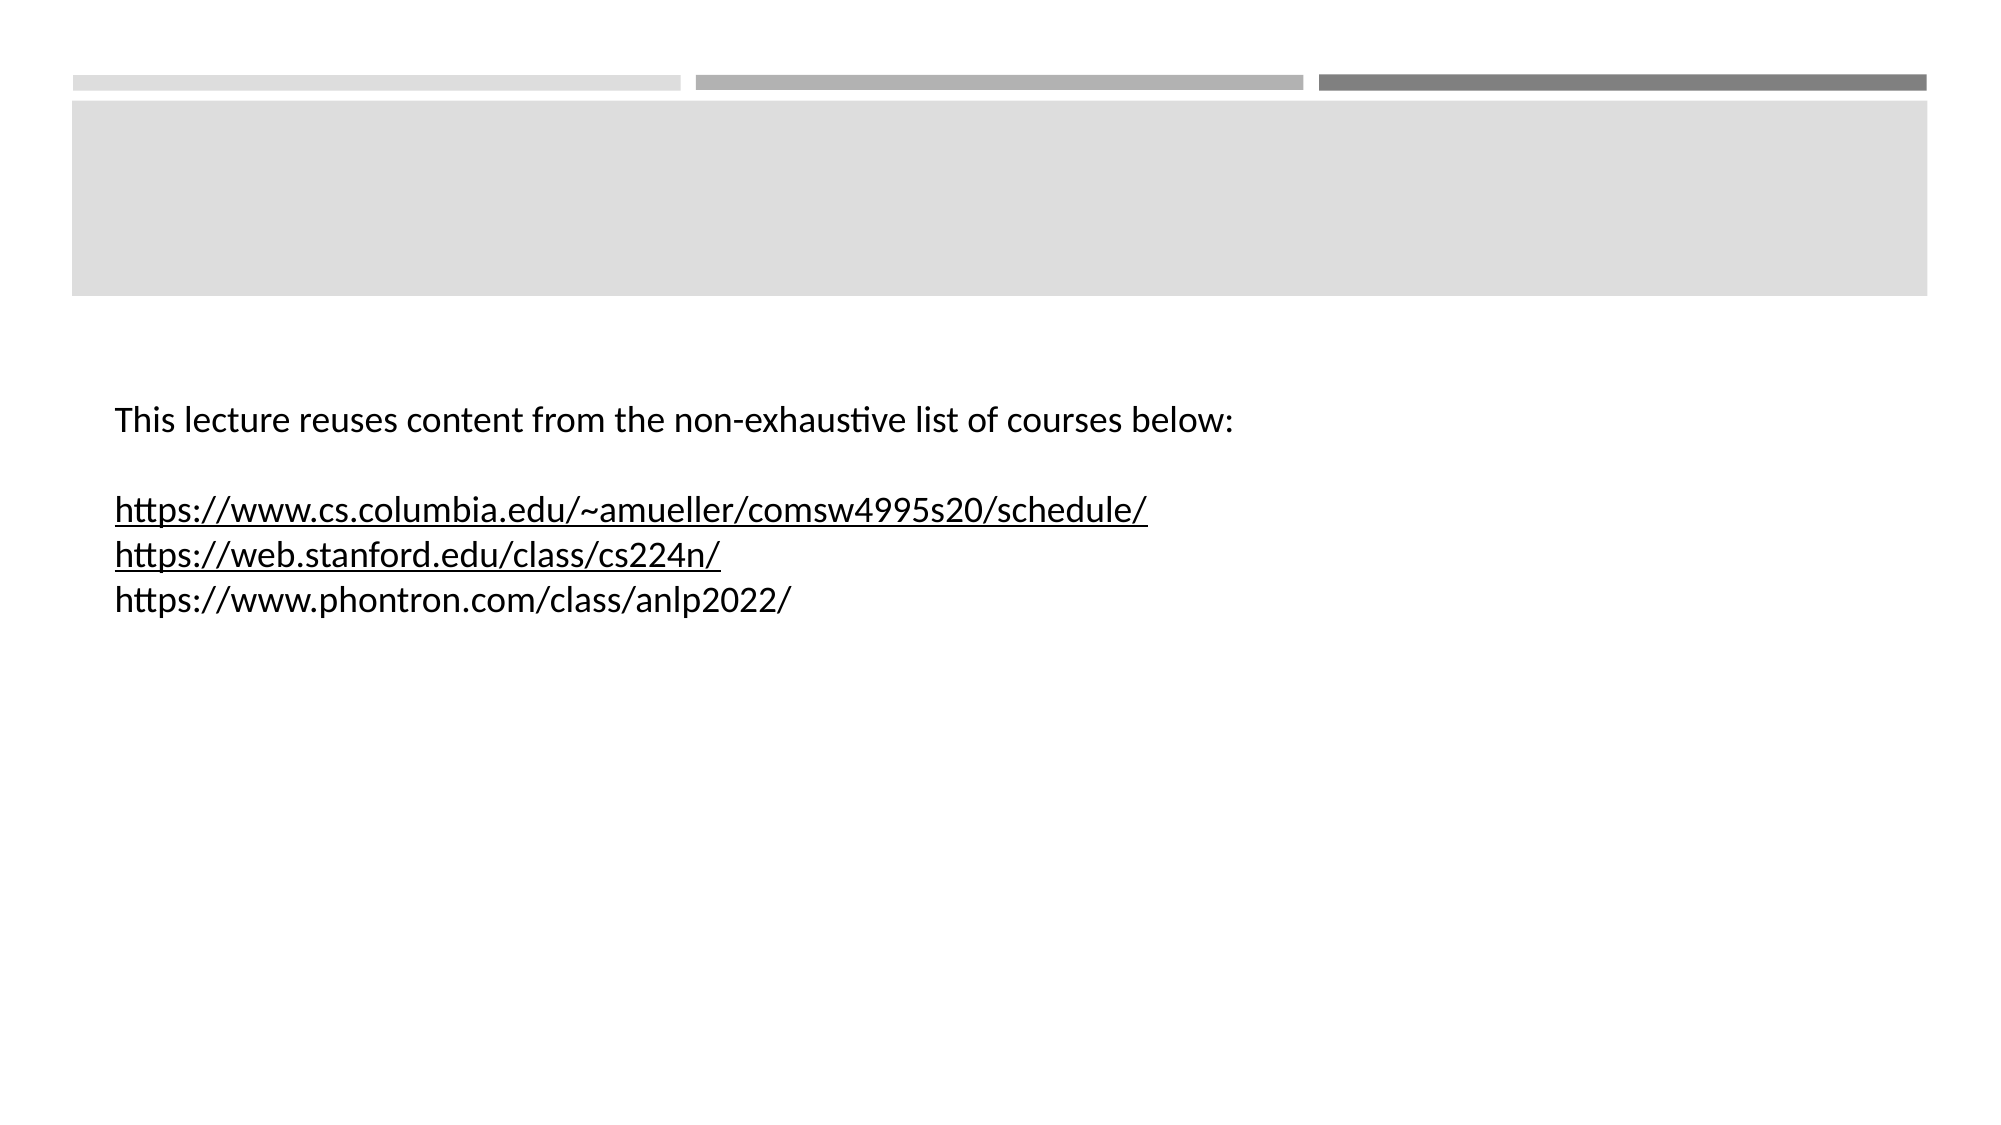

This lecture reuses content from the non-exhaustive list of courses below:

https://www.cs.columbia.edu/~amueller/comsw4995s20/schedule/
https://web.stanford.edu/class/cs224n/
https://www.phontron.com/class/anlp2022/